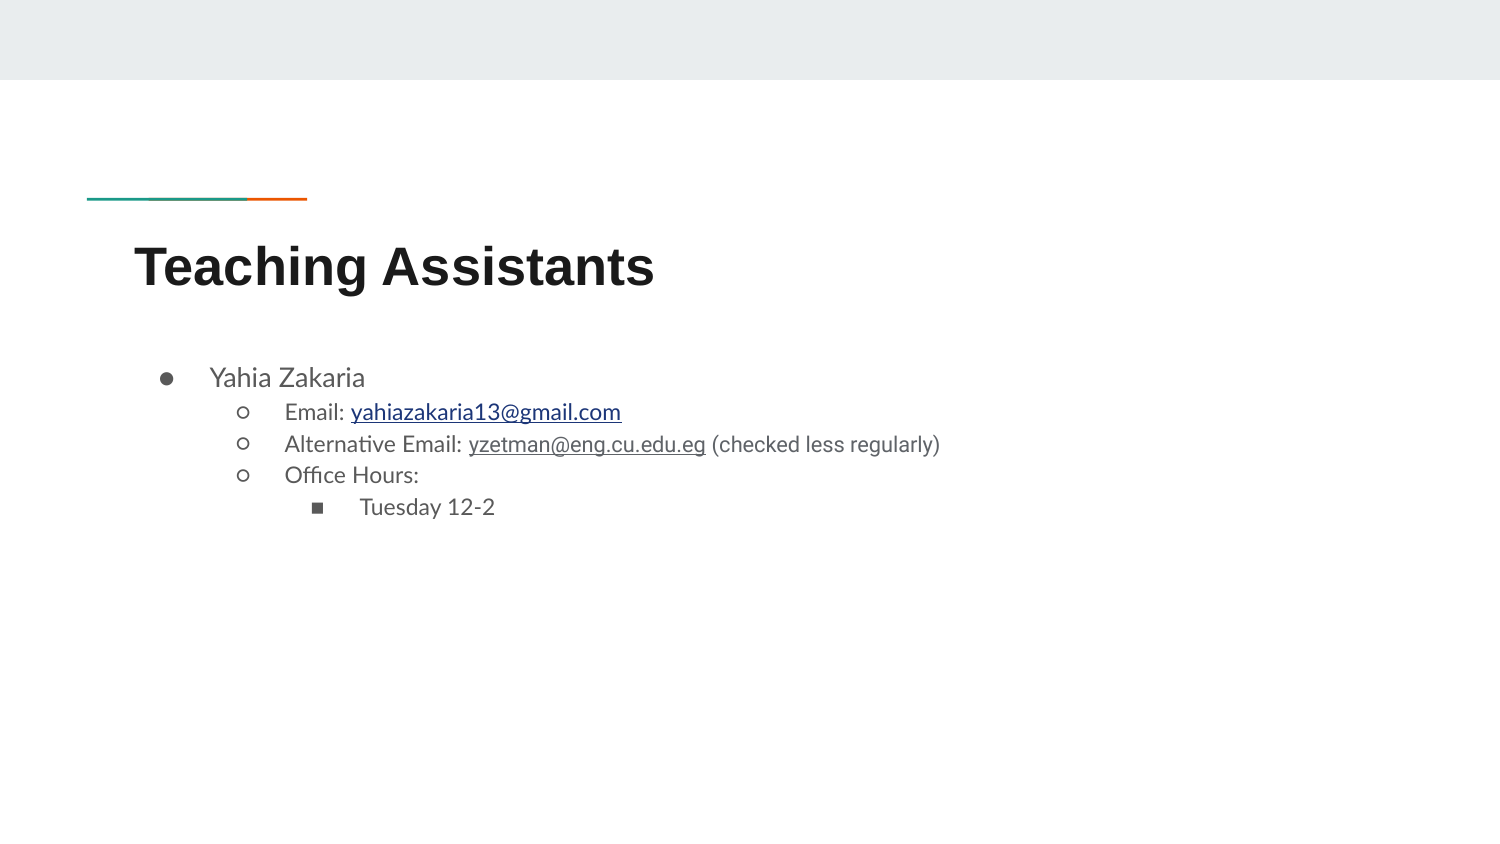

# Teaching Assistants
Yahia Zakaria
Email: yahiazakaria13@gmail.com
Alternative Email: yzetman@eng.cu.edu.eg (checked less regularly)
Office Hours:
Tuesday 12-2